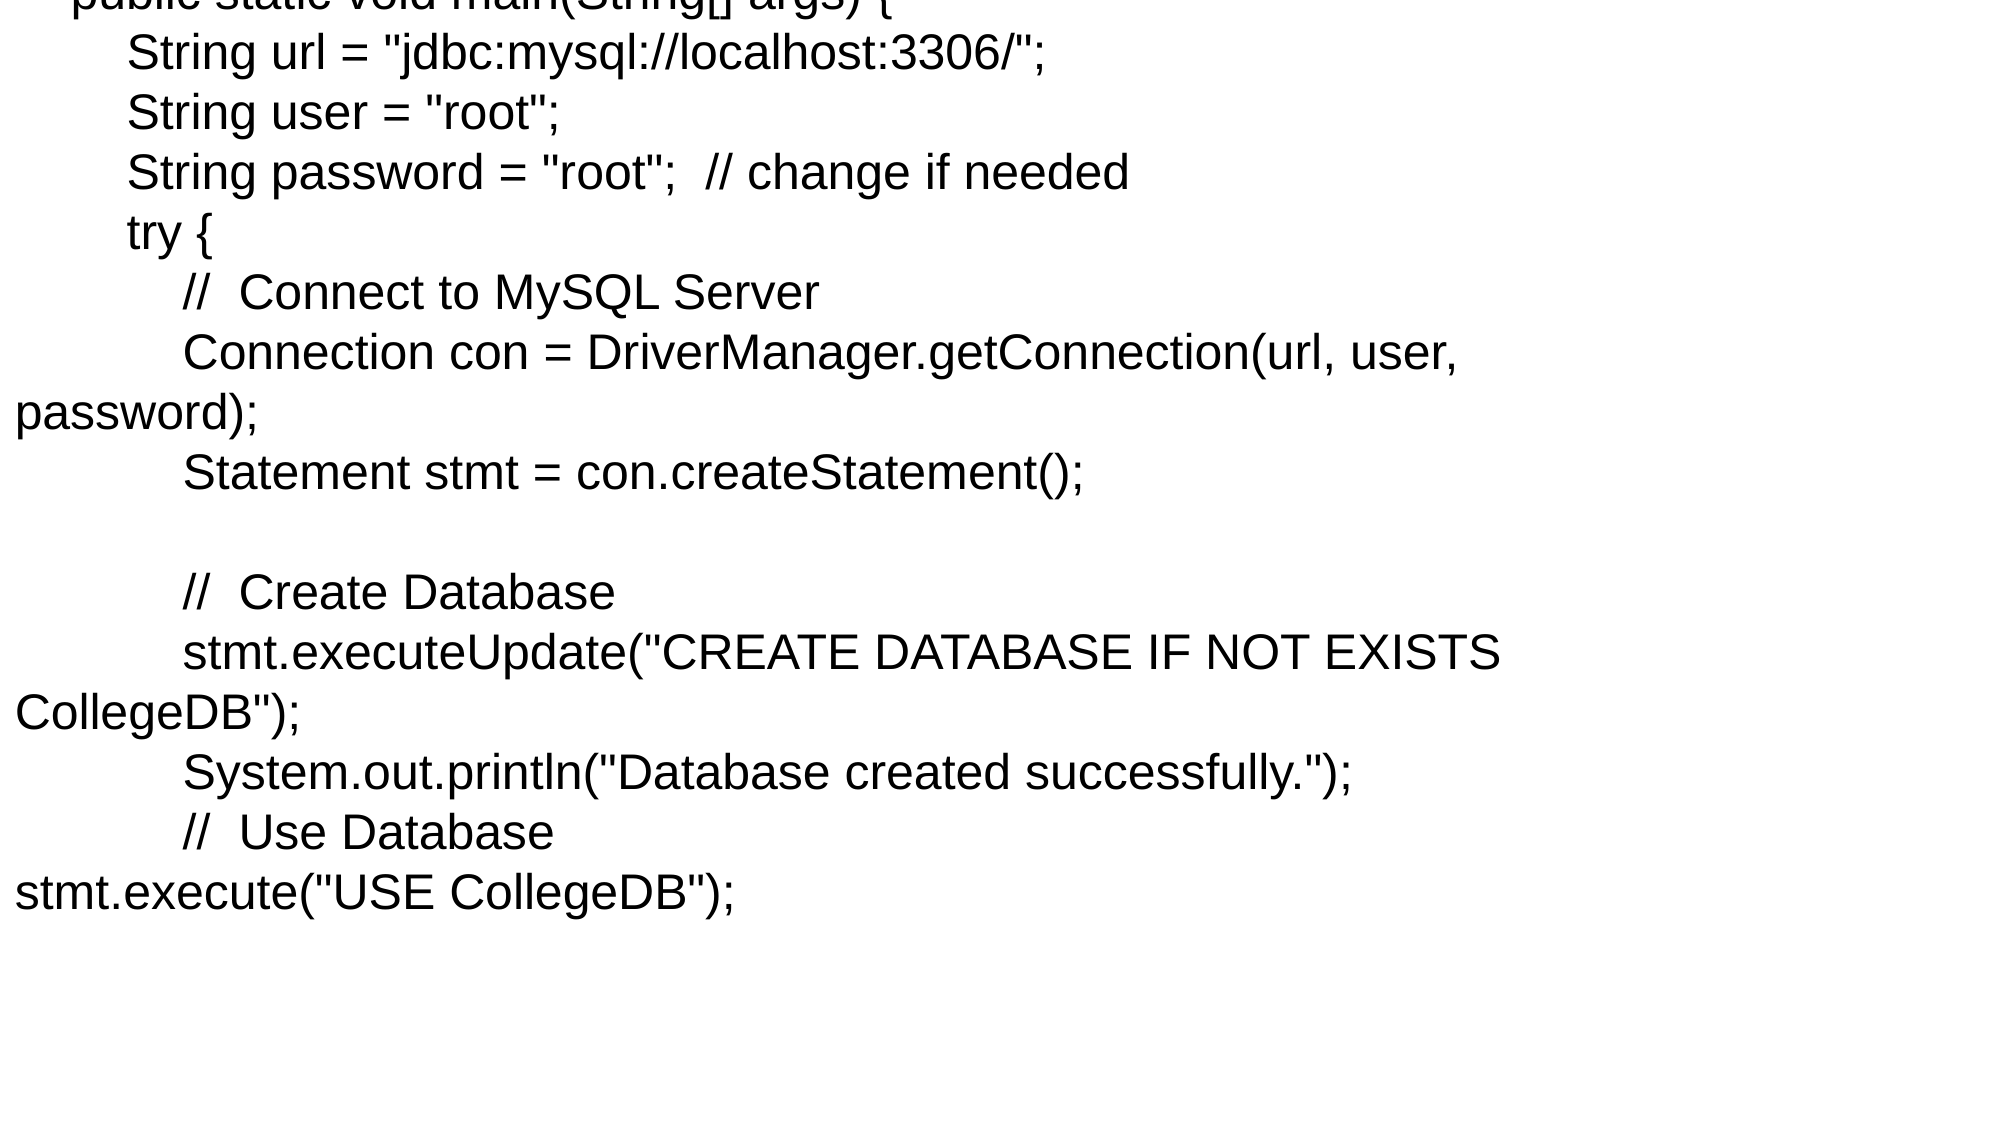

import java.sql.*;
public class MySQLFullDemo {
    public static void main(String[] args) {
        String url = "jdbc:mysql://localhost:3306/";
        String user = "root";
        String password = "root";  // change if needed
        try {
            //  Connect to MySQL Server
            Connection con = DriverManager.getConnection(url, user, password);
            Statement stmt = con.createStatement();

            //  Create Database
            stmt.executeUpdate("CREATE DATABASE IF NOT EXISTS CollegeDB");
            System.out.println("Database created successfully.");
            //  Use Database
stmt.execute("USE CollegeDB");